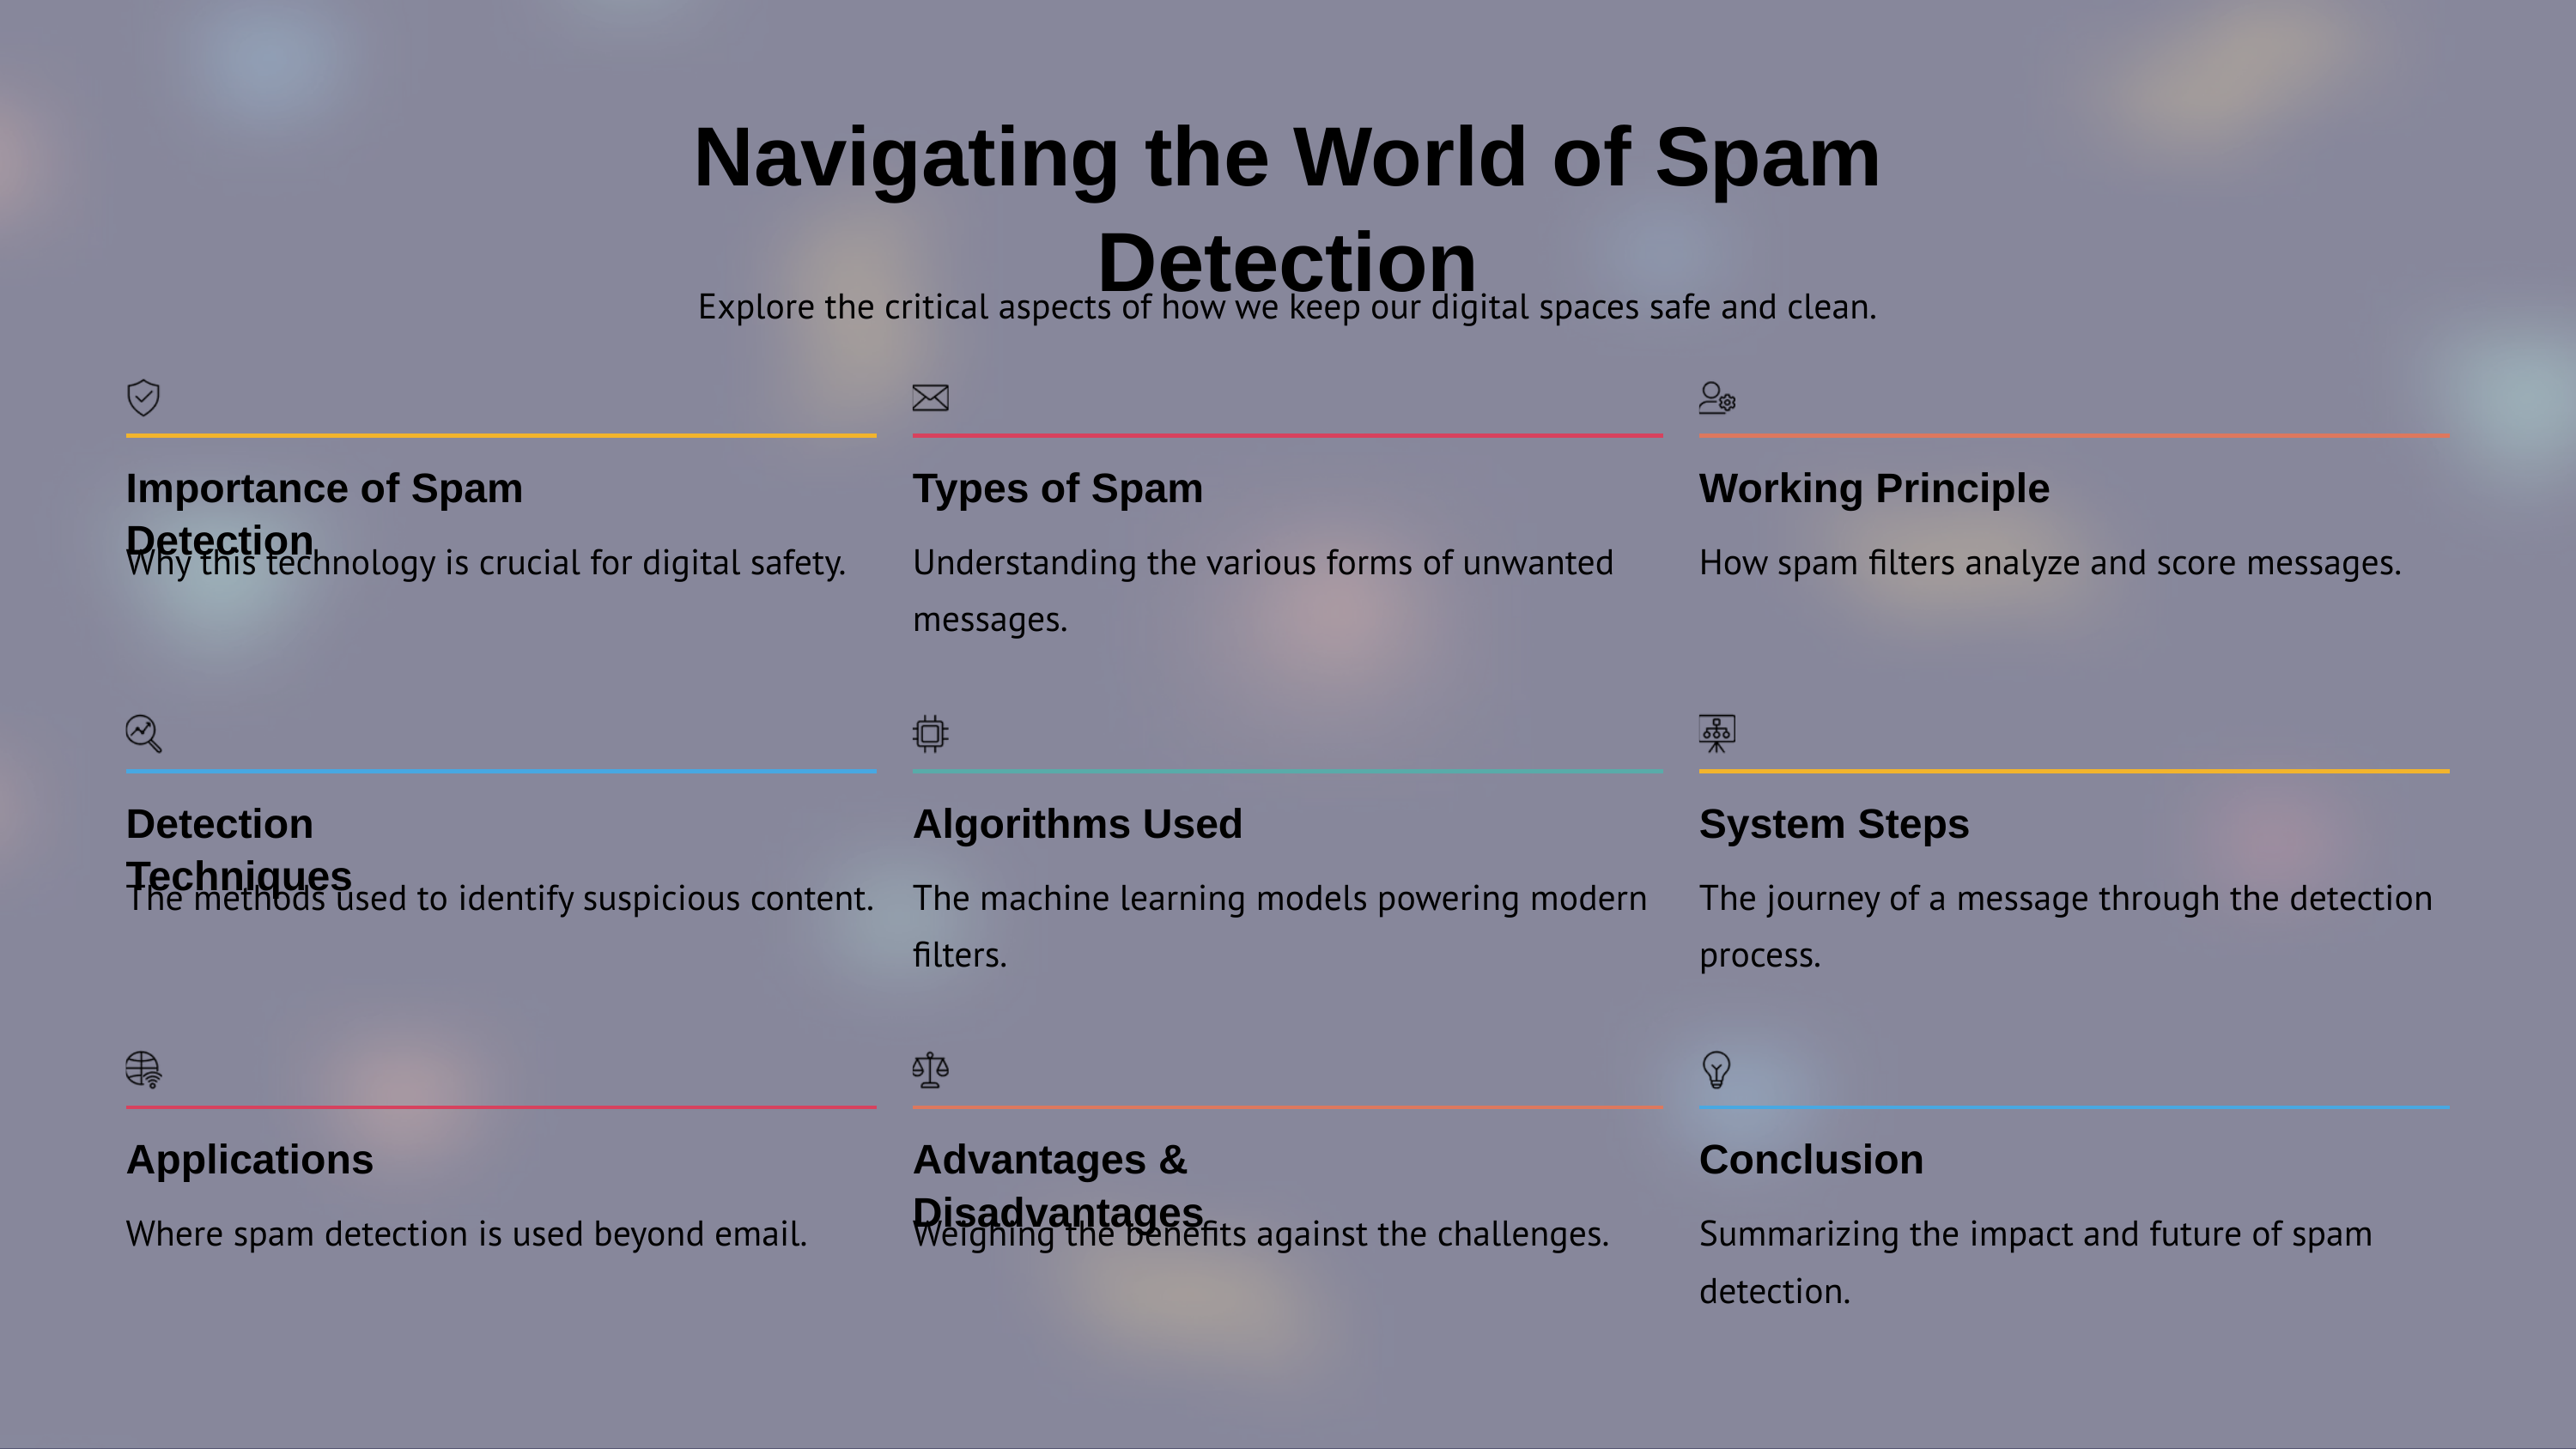

Navigating the World of Spam Detection
Explore the critical aspects of how we keep our digital spaces safe and clean.

Importance of Spam Detection
Types of Spam
Working Principle
Why this technology is crucial for digital safety.
Understanding the various forms of unwanted messages.
How spam filters analyze and score messages.

Detection Techniques
Algorithms Used
System Steps
The methods used to identify suspicious content.
The machine learning models powering modern filters.
The journey of a message through the detection process.

Applications
Advantages & Disadvantages
Conclusion
Where spam detection is used beyond email.
Weighing the benefits against the challenges.
Summarizing the impact and future of spam detection.